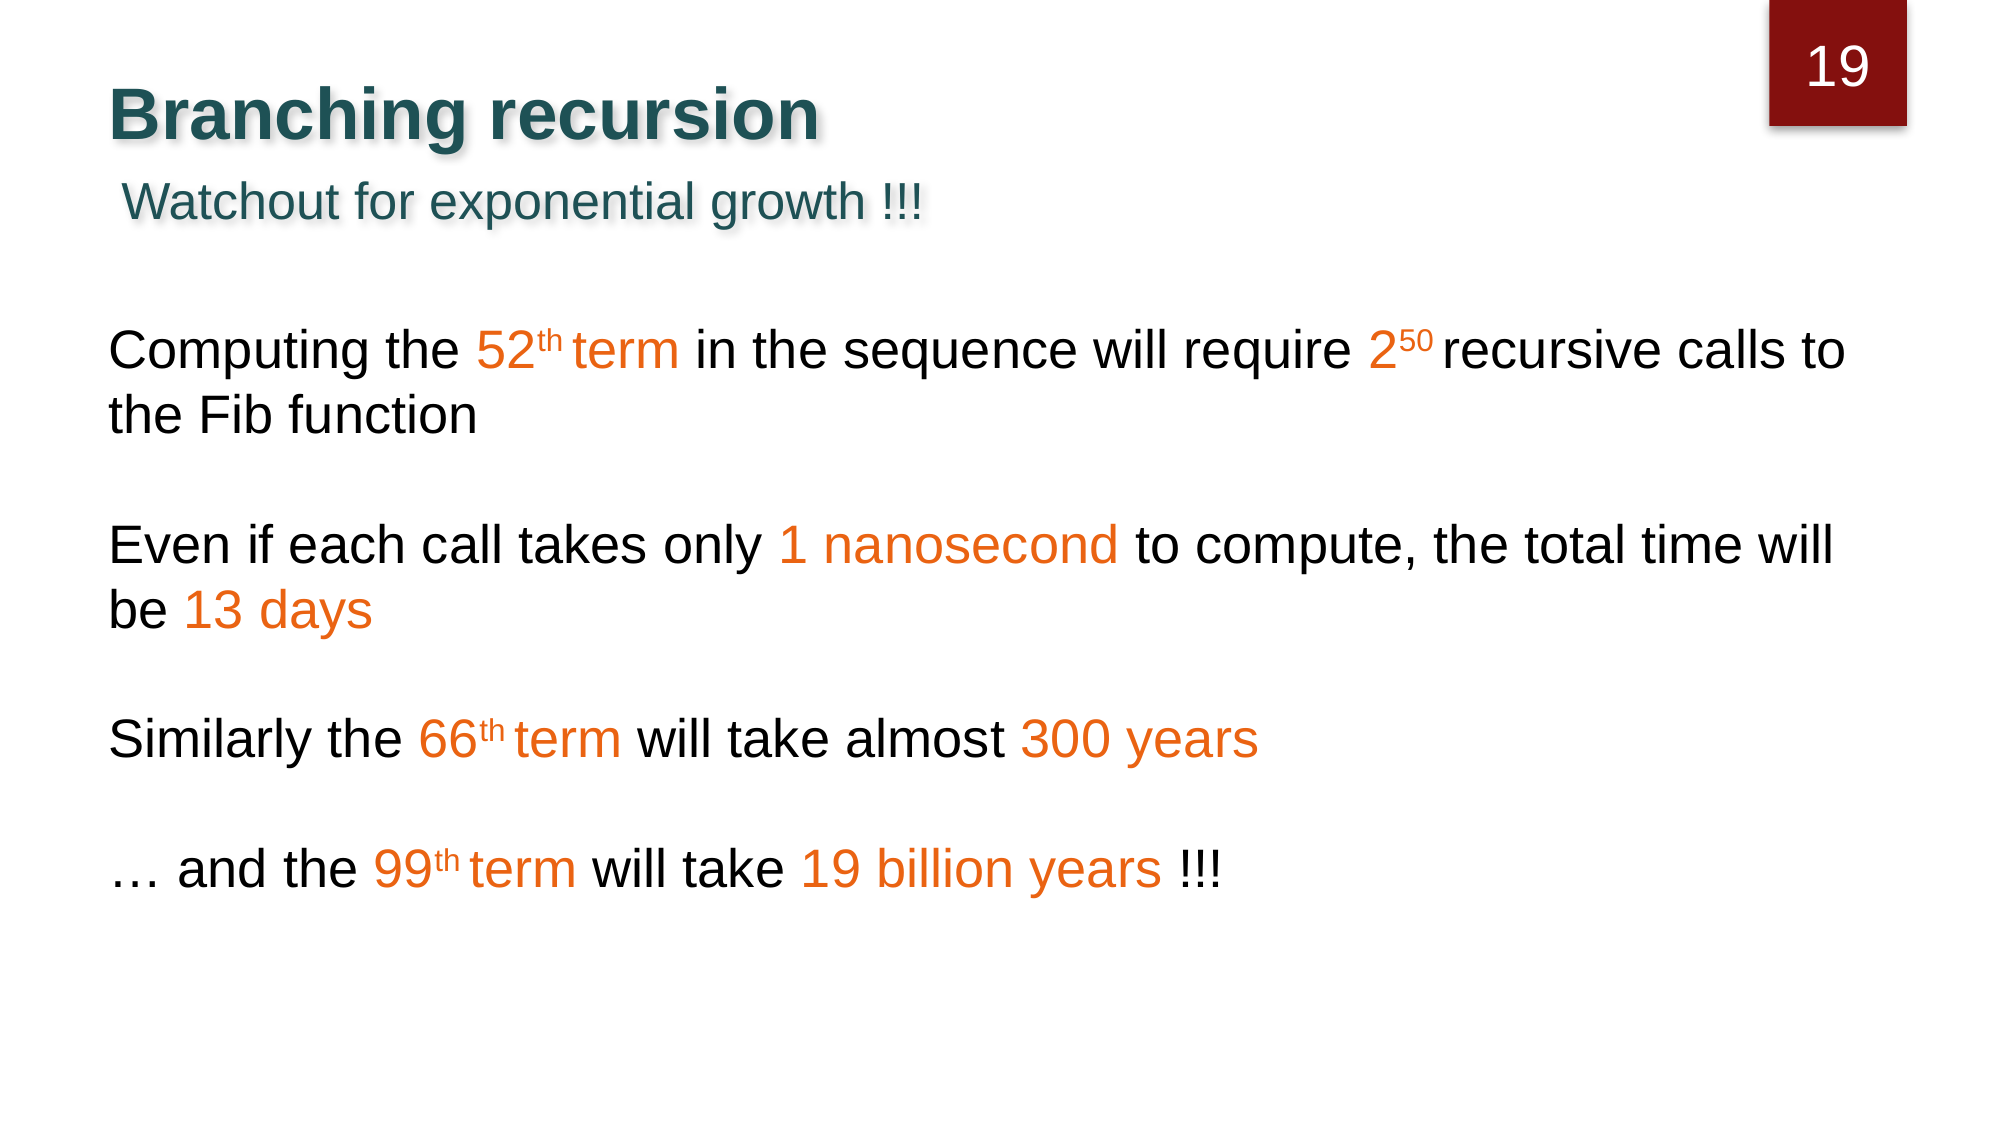

19
# Branching recursion
Watchout for exponential growth !!!

Computing the 52th term in the sequence will require 250 recursive calls to the Fib function

Even if each call takes only 1 nanosecond to compute, the total time will be 13 days

Similarly the 66th term will take almost 300 years

… and the 99th term will take 19 billion years !!!